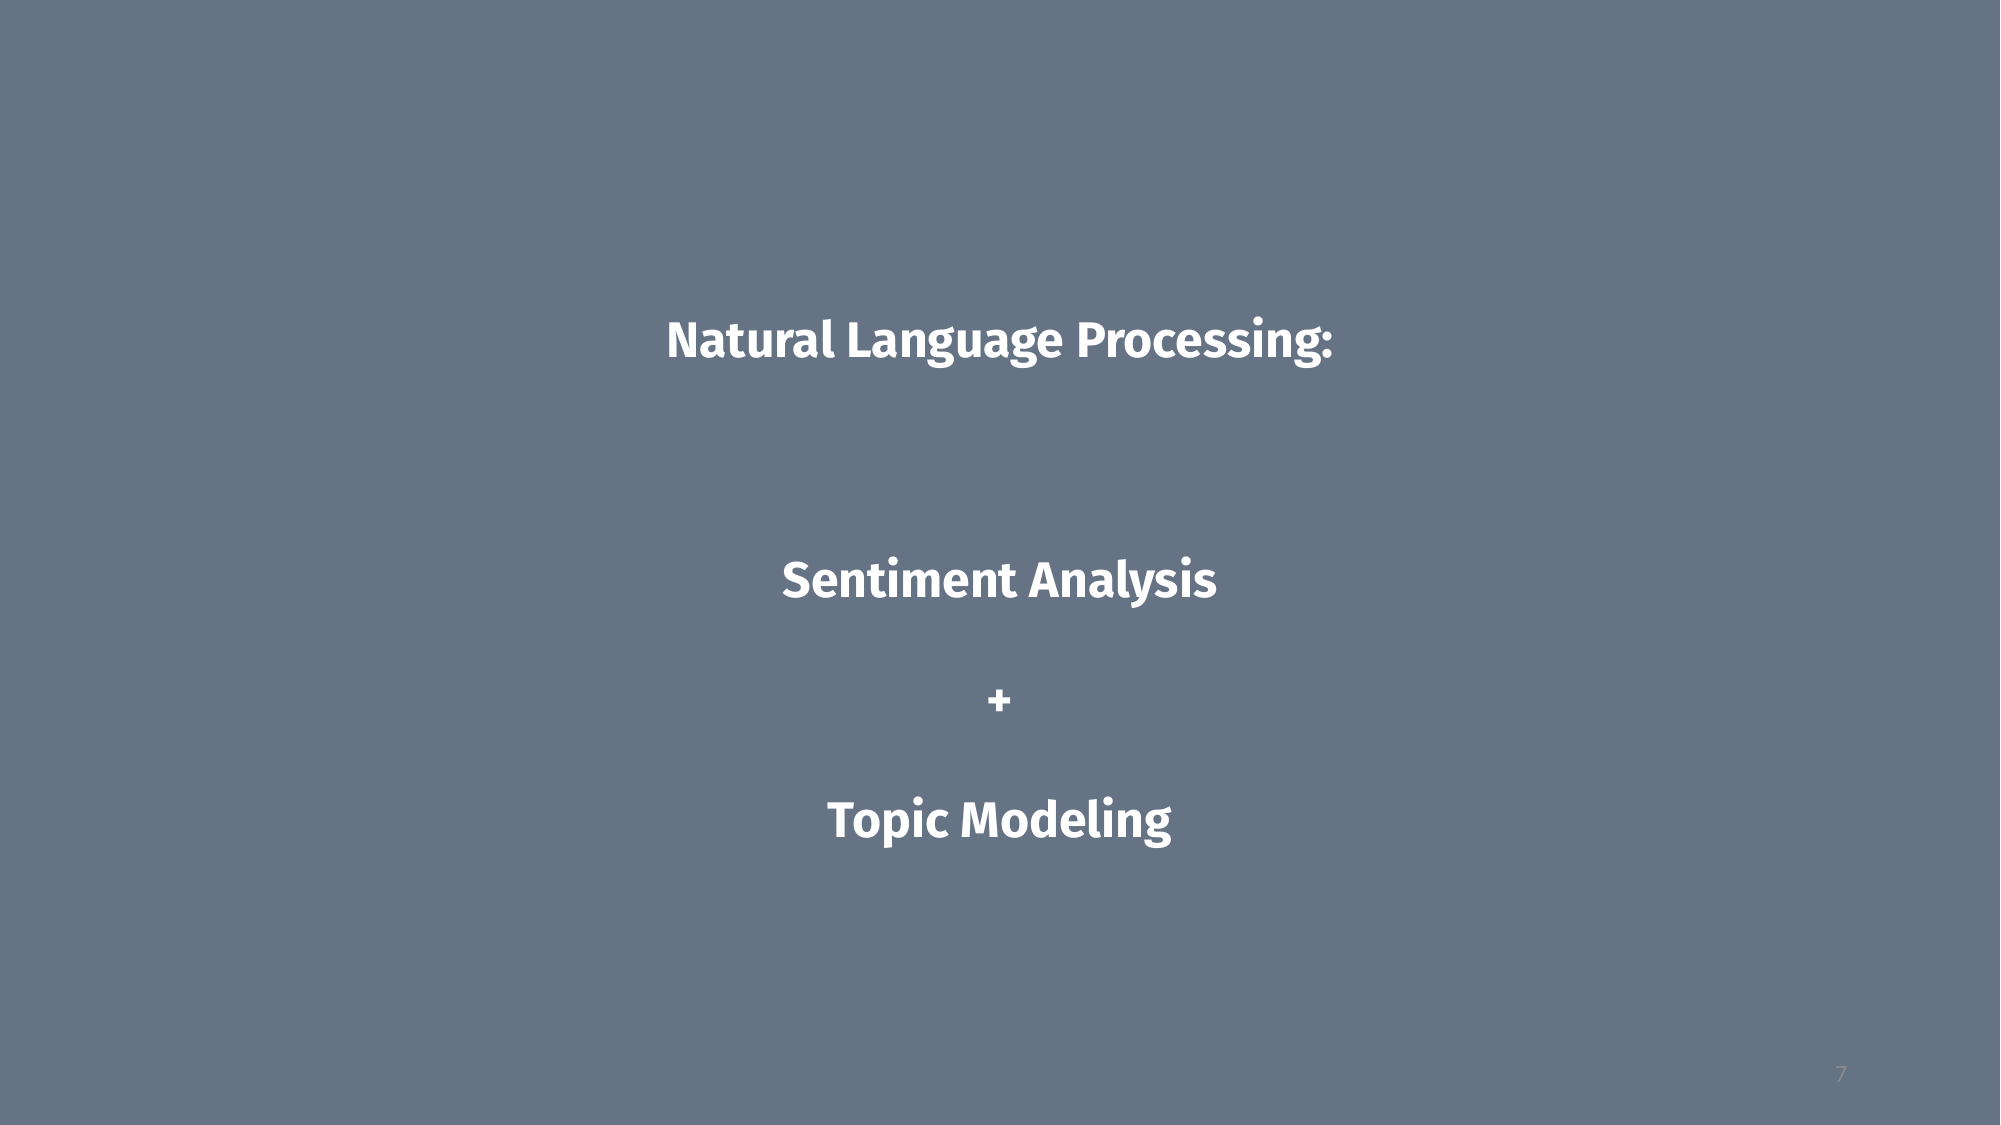

Natural Language Processing:

Sentiment Analysis
+
Topic Modeling
7